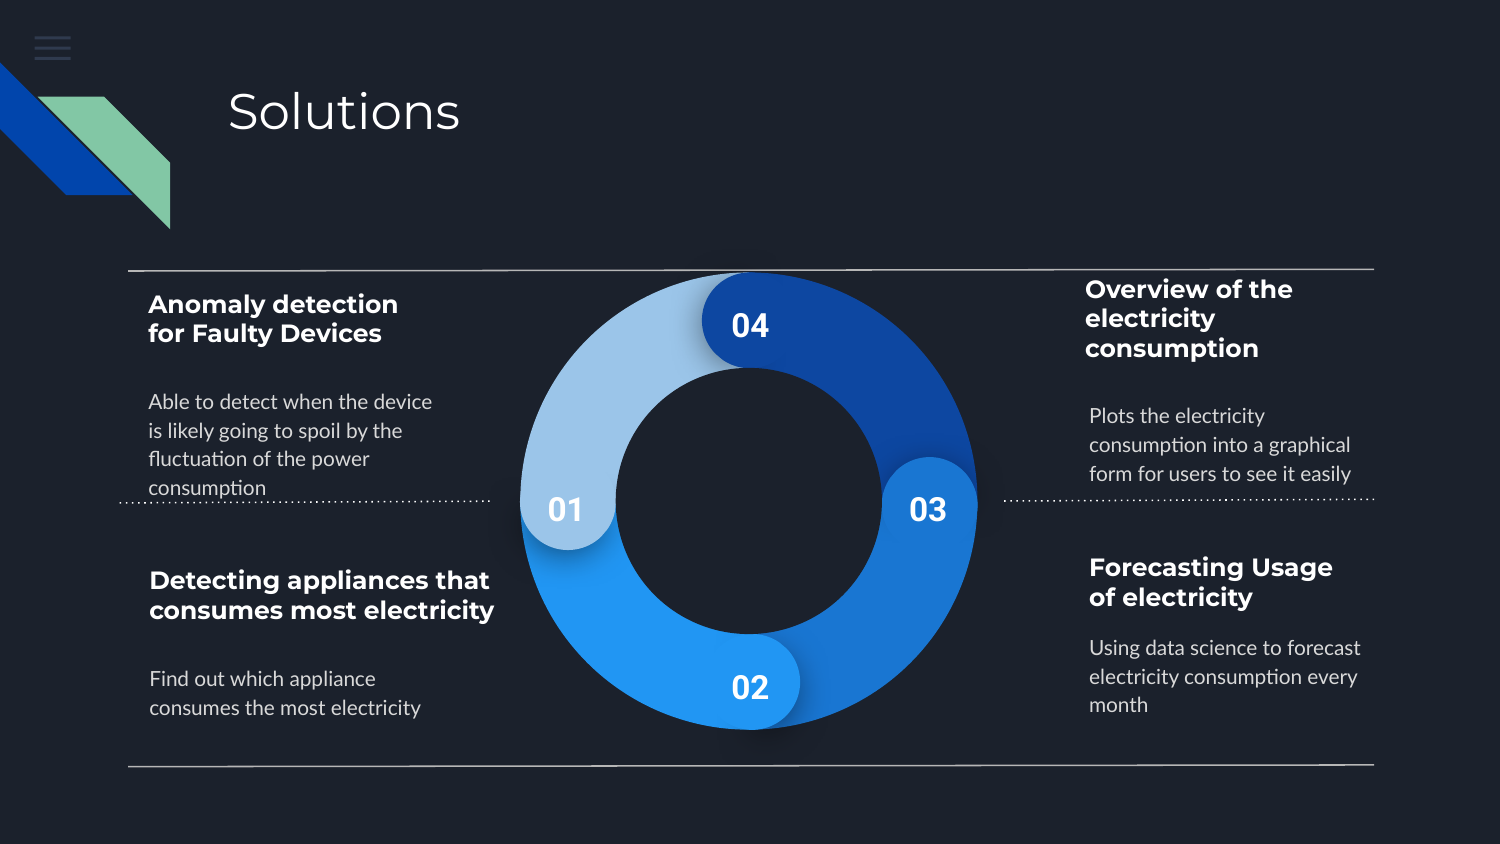

# Solutions

Anomaly detection for Faulty Devices
Overview of the electricity consumption
04

Able to detect when the device is likely going to spoil by the fluctuation of the power consumption
Plots the electricity consumption into a graphical form for users to see it easily

01
03
Detecting appliances that consumes most electricity
Forecasting Usage of electricity
Using data science to forecast electricity consumption every month

Find out which appliance consumes the most electricity
02